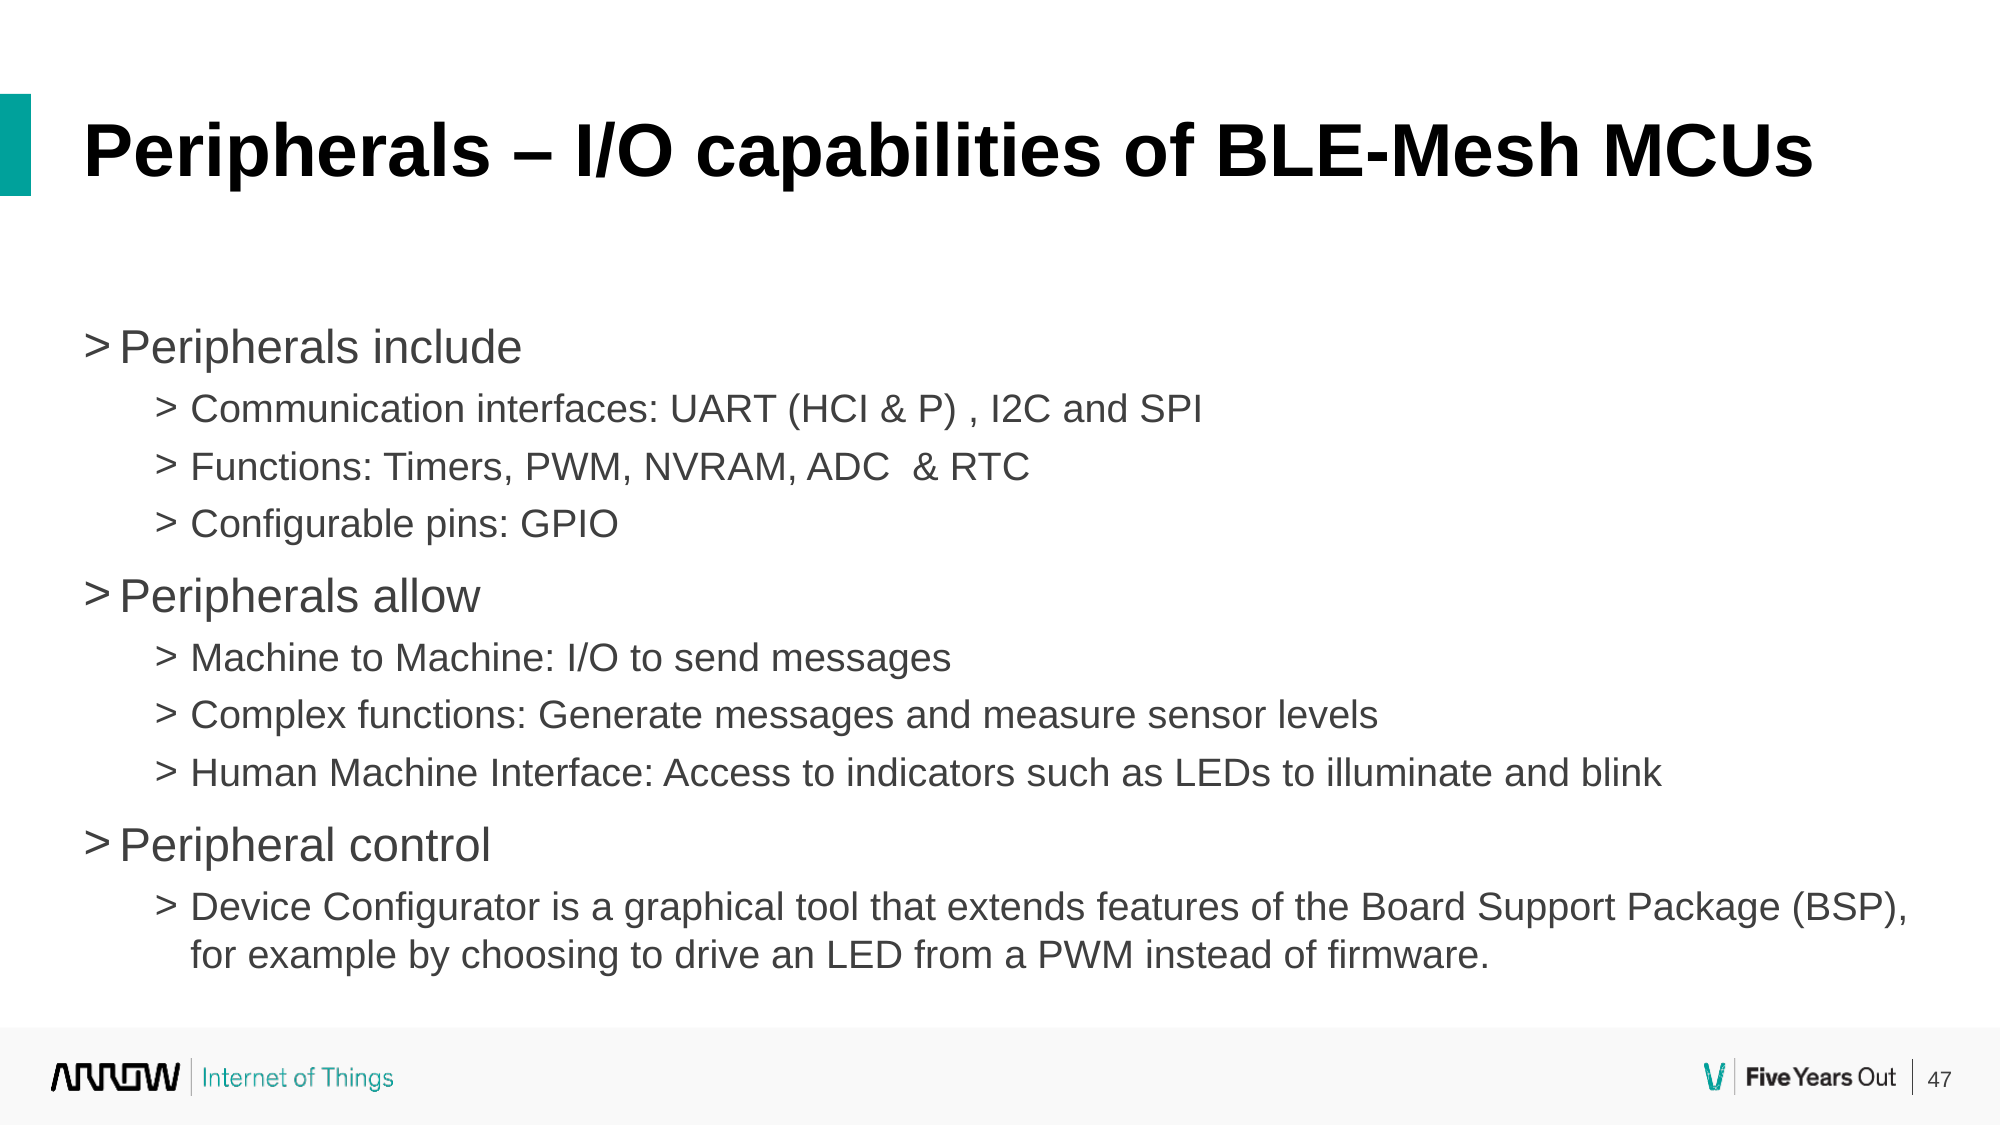

Peripherals – I/O capabilities of BLE-Mesh MCUs
Peripherals include
Communication interfaces: UART (HCI & P) , I2C and SPI
Functions: Timers, PWM, NVRAM, ADC  & RTC
Configurable pins: GPIO
Peripherals allow
Machine to Machine: I/O to send messages
Complex functions: Generate messages and measure sensor levels
Human Machine Interface: Access to indicators such as LEDs to illuminate and blink
Peripheral control
Device Configurator is a graphical tool that extends features of the Board Support Package (BSP), for example by choosing to drive an LED from a PWM instead of firmware.